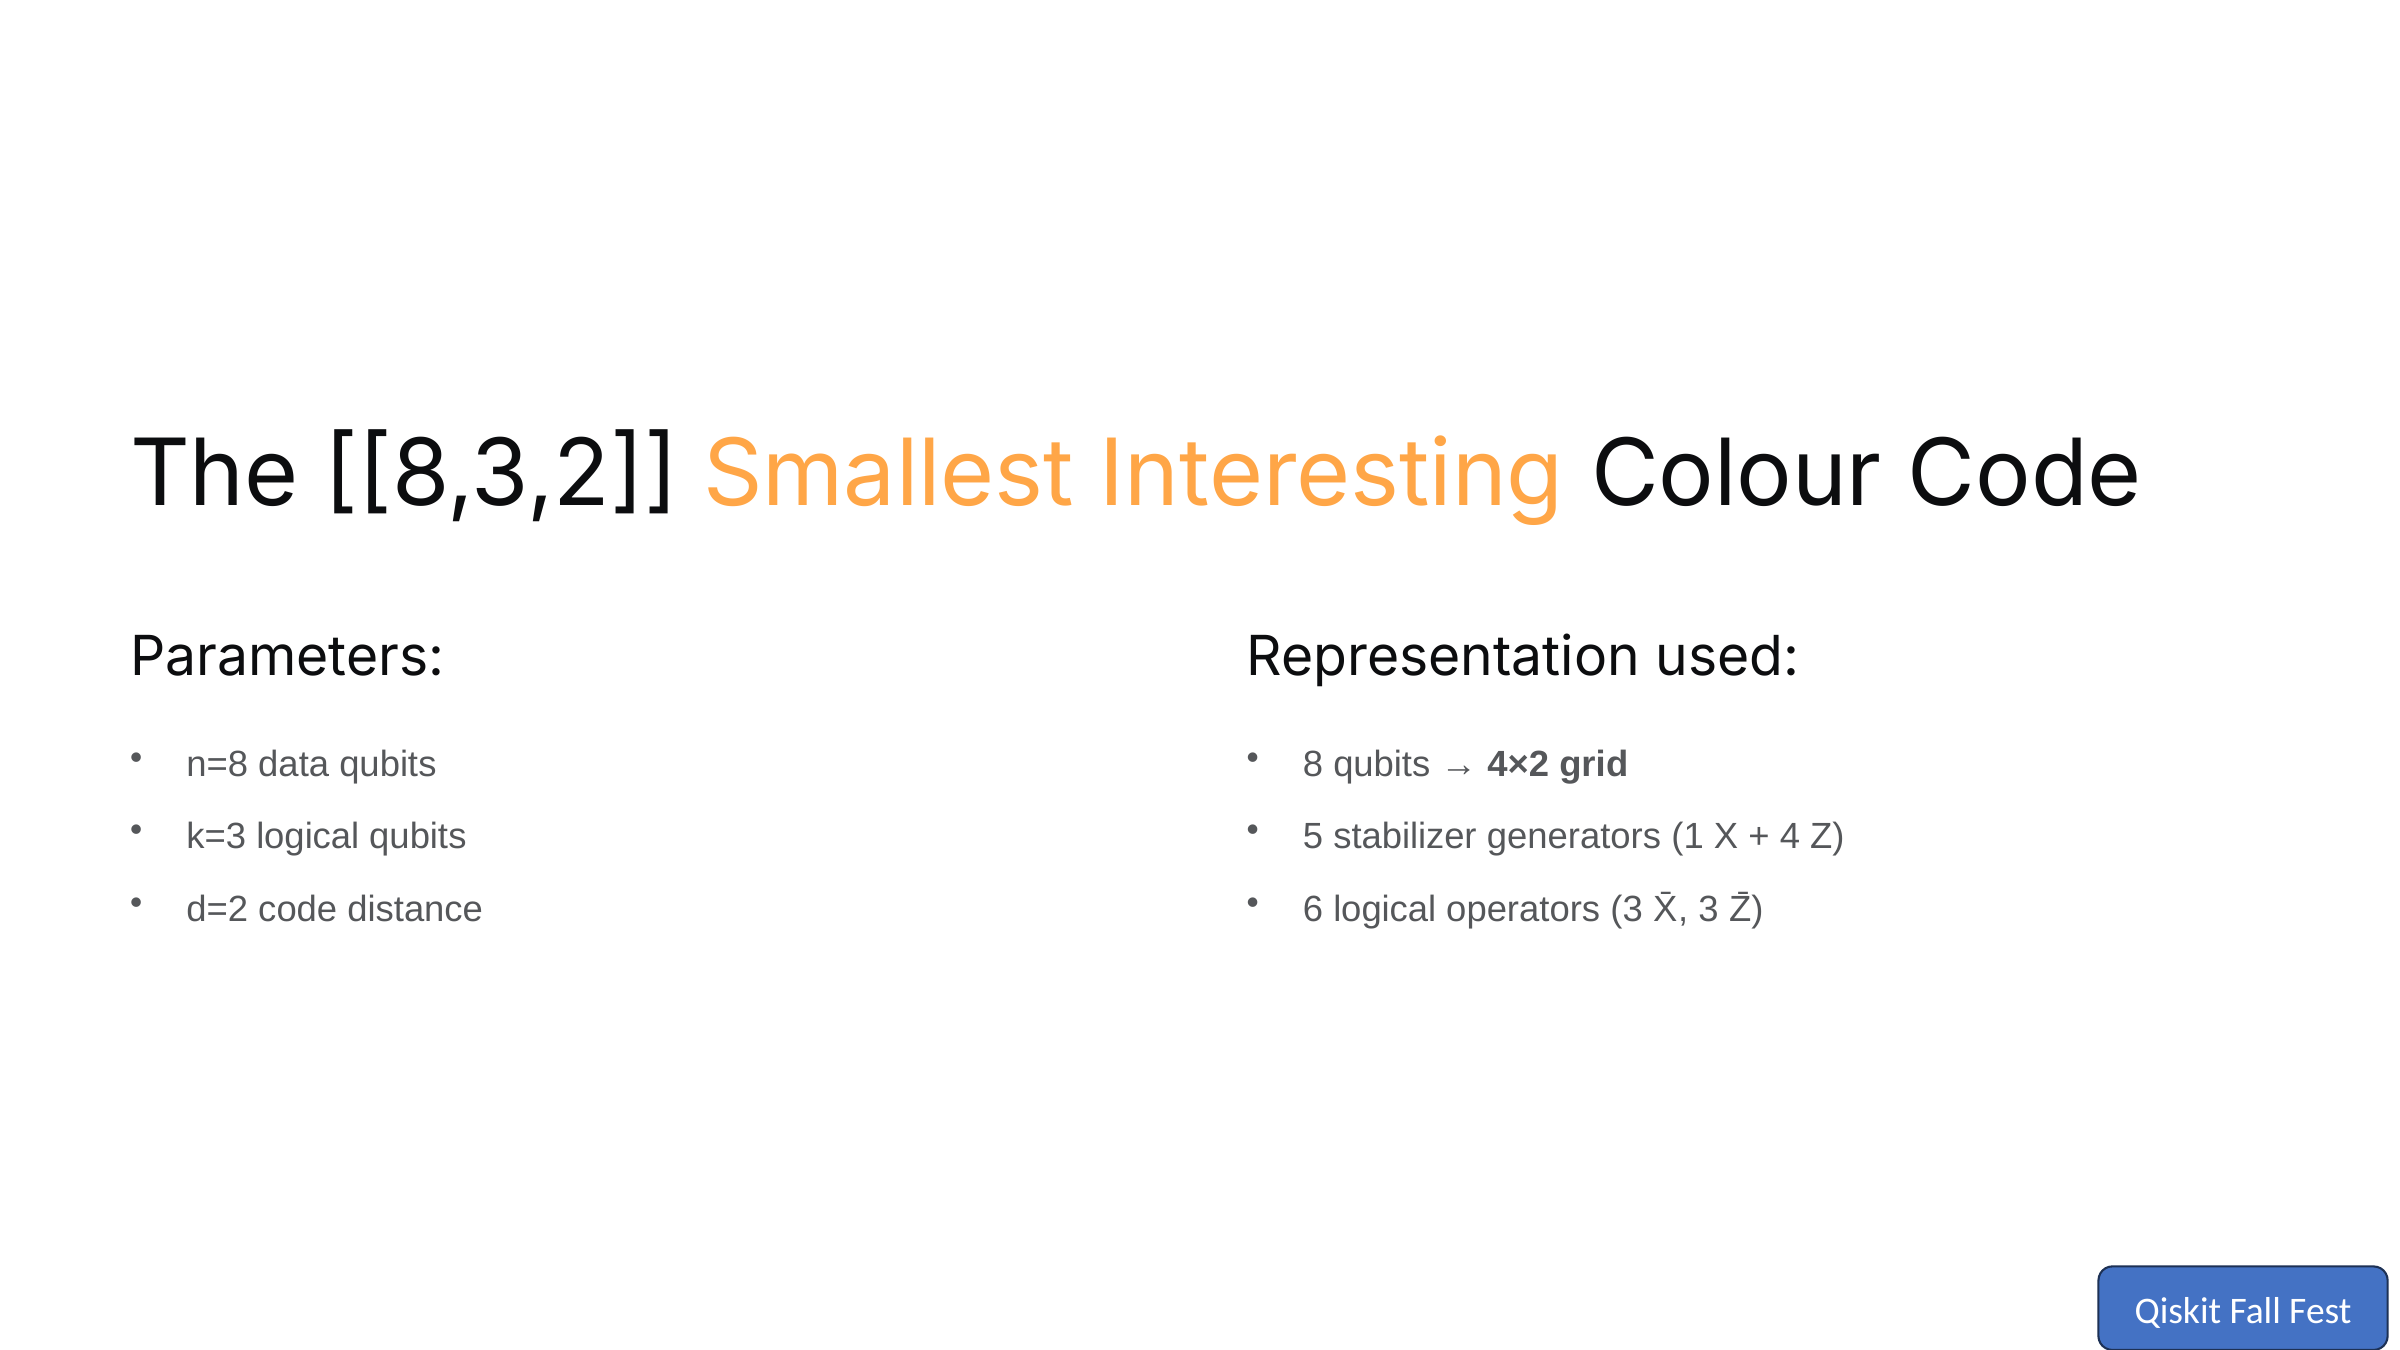

The [[8,3,2]] Smallest Interesting Colour Code
Parameters:
Representation used:
n=8 data qubits
8 qubits → 4×2 grid
k=3 logical qubits
5 stabilizer generators (1 X + 4 Z)
d=2 code distance
6 logical operators (3 X̄, 3 Z̄)
Qiskit Fall Fest